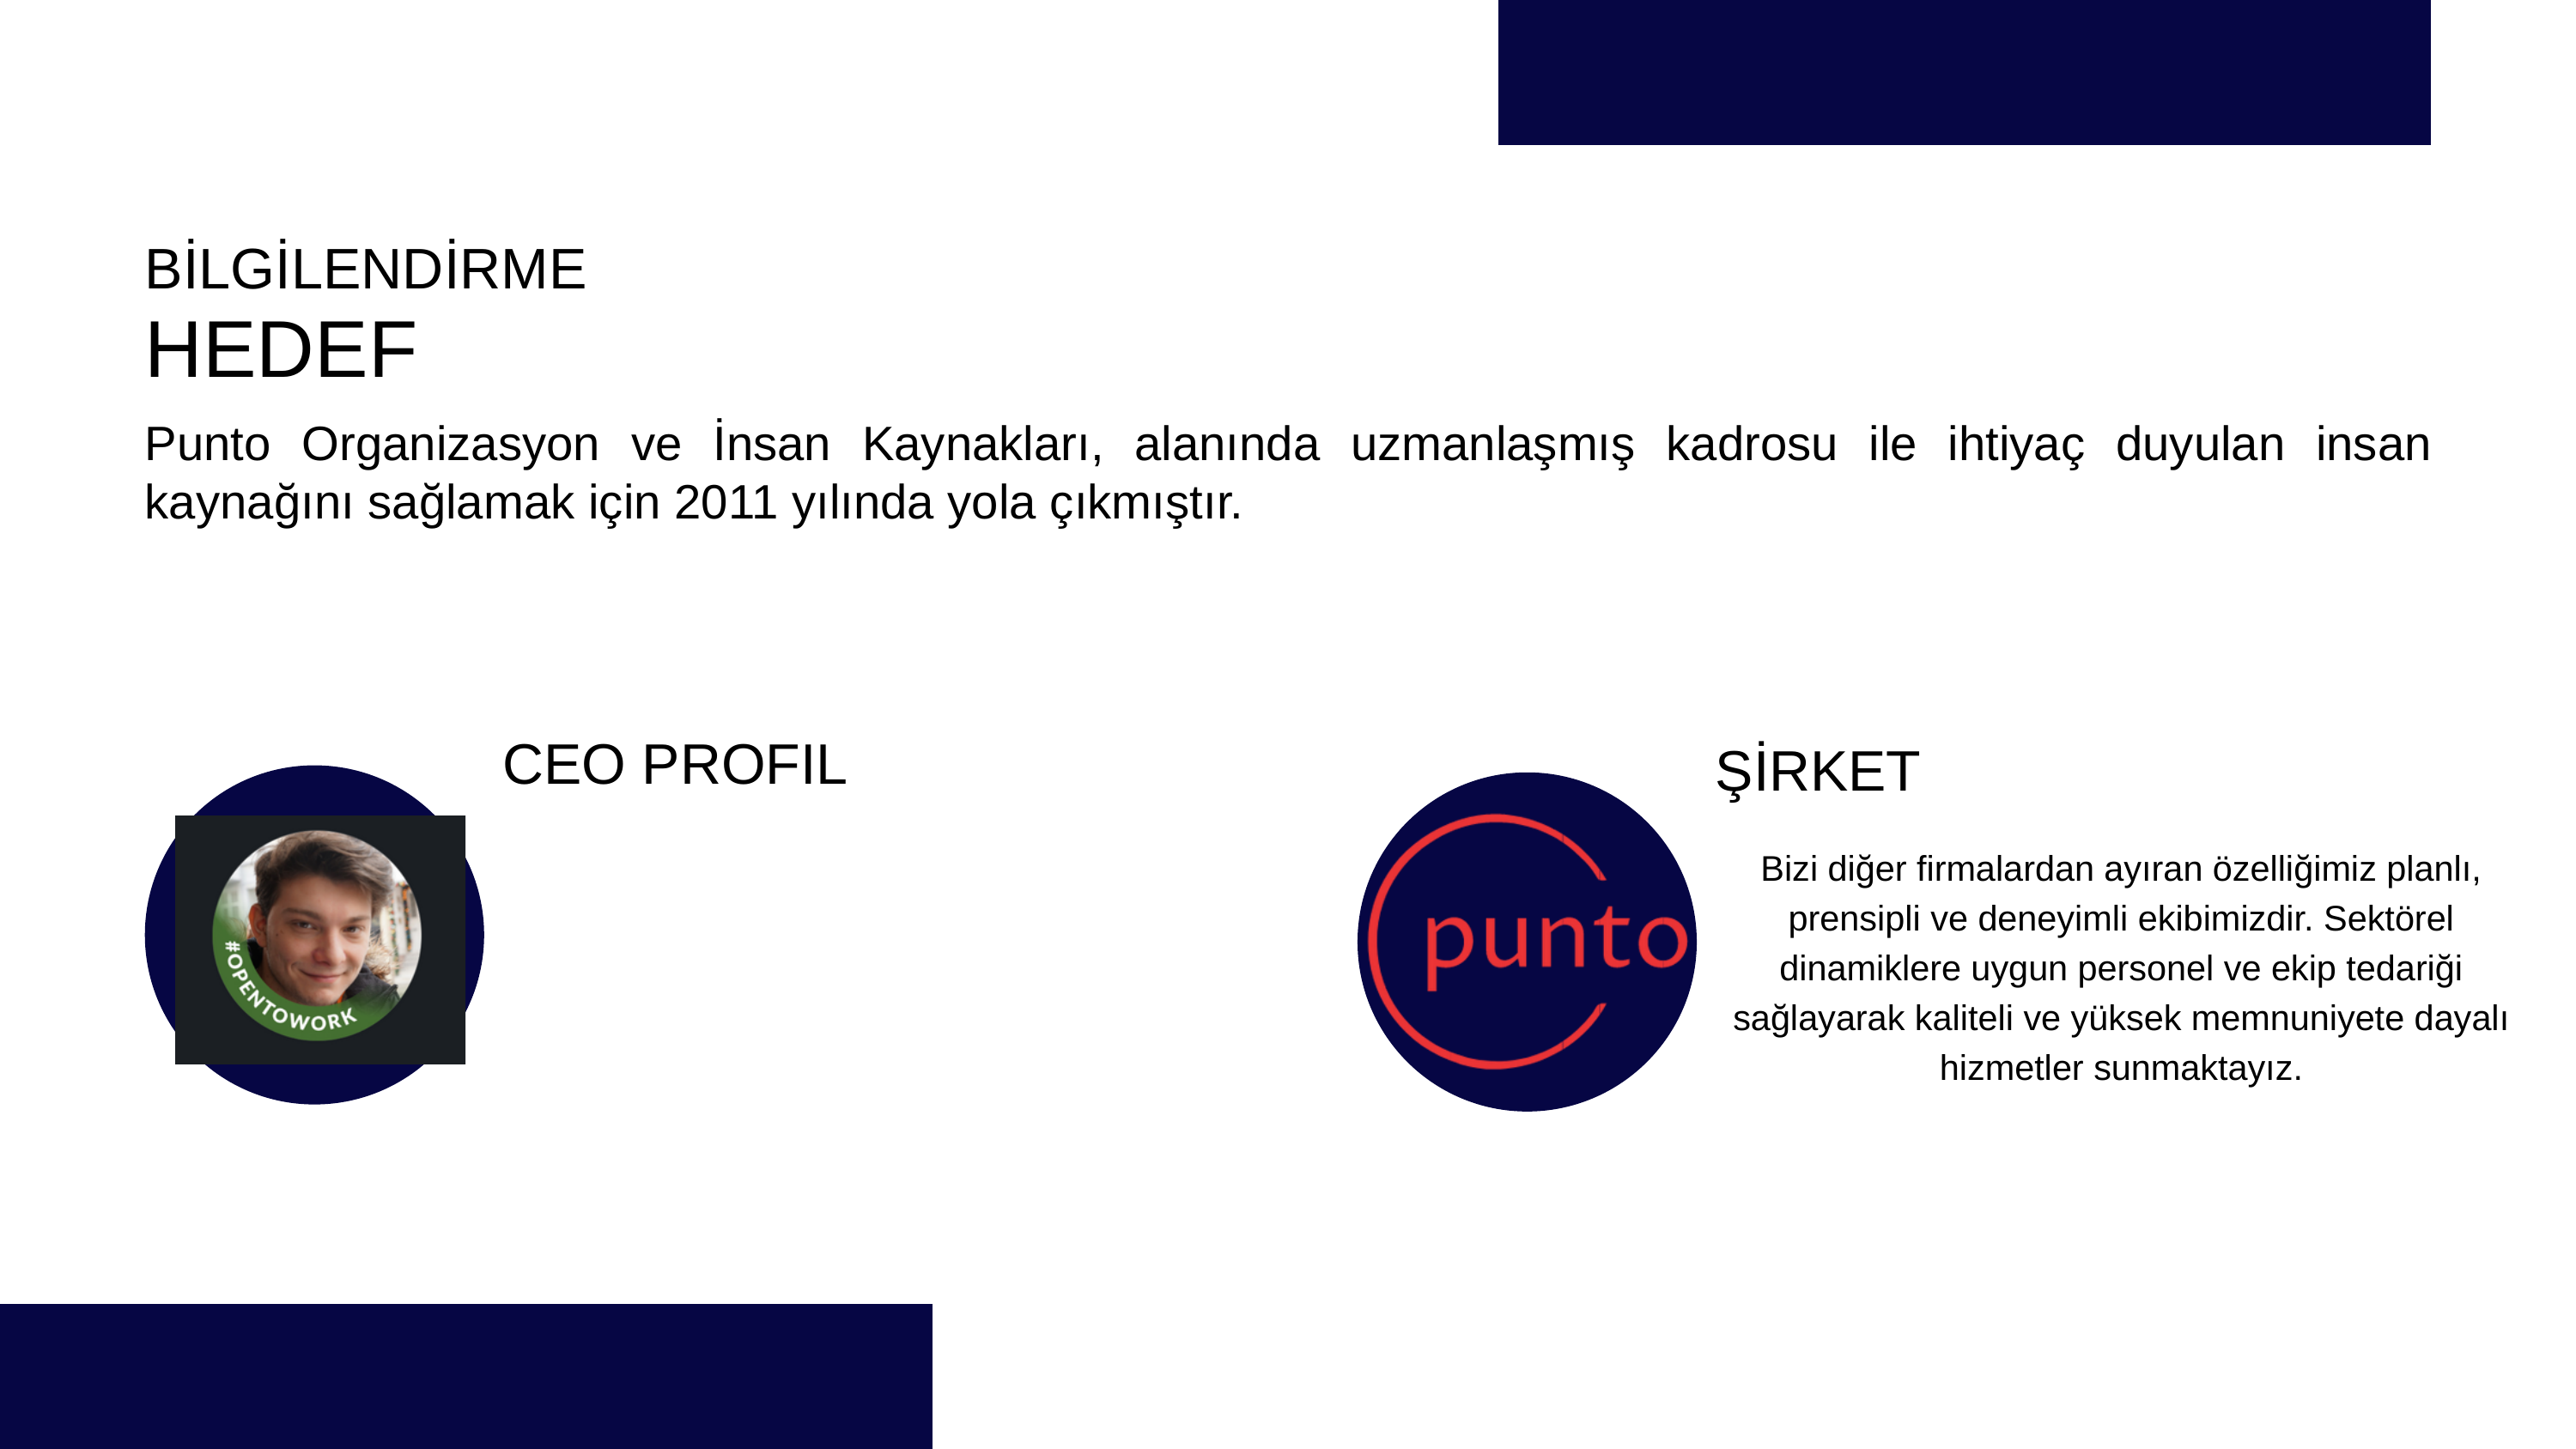

BİLGİLENDİRME
HEDEF
Punto Organizasyon ve İnsan Kaynakları, alanında uzmanlaşmış kadrosu ile ihtiyaç duyulan insan kaynağını sağlamak için 2011 yılında yola çıkmıştır.

CEO PROFIL
ŞİRKET

Bizi diğer firmalardan ayıran özelliğimiz planlı, prensipli ve deneyimli ekibimizdir. Sektörel dinamiklere uygun personel ve ekip tedariği sağlayarak kaliteli ve yüksek memnuniyete dayalı hizmetler sunmaktayız.